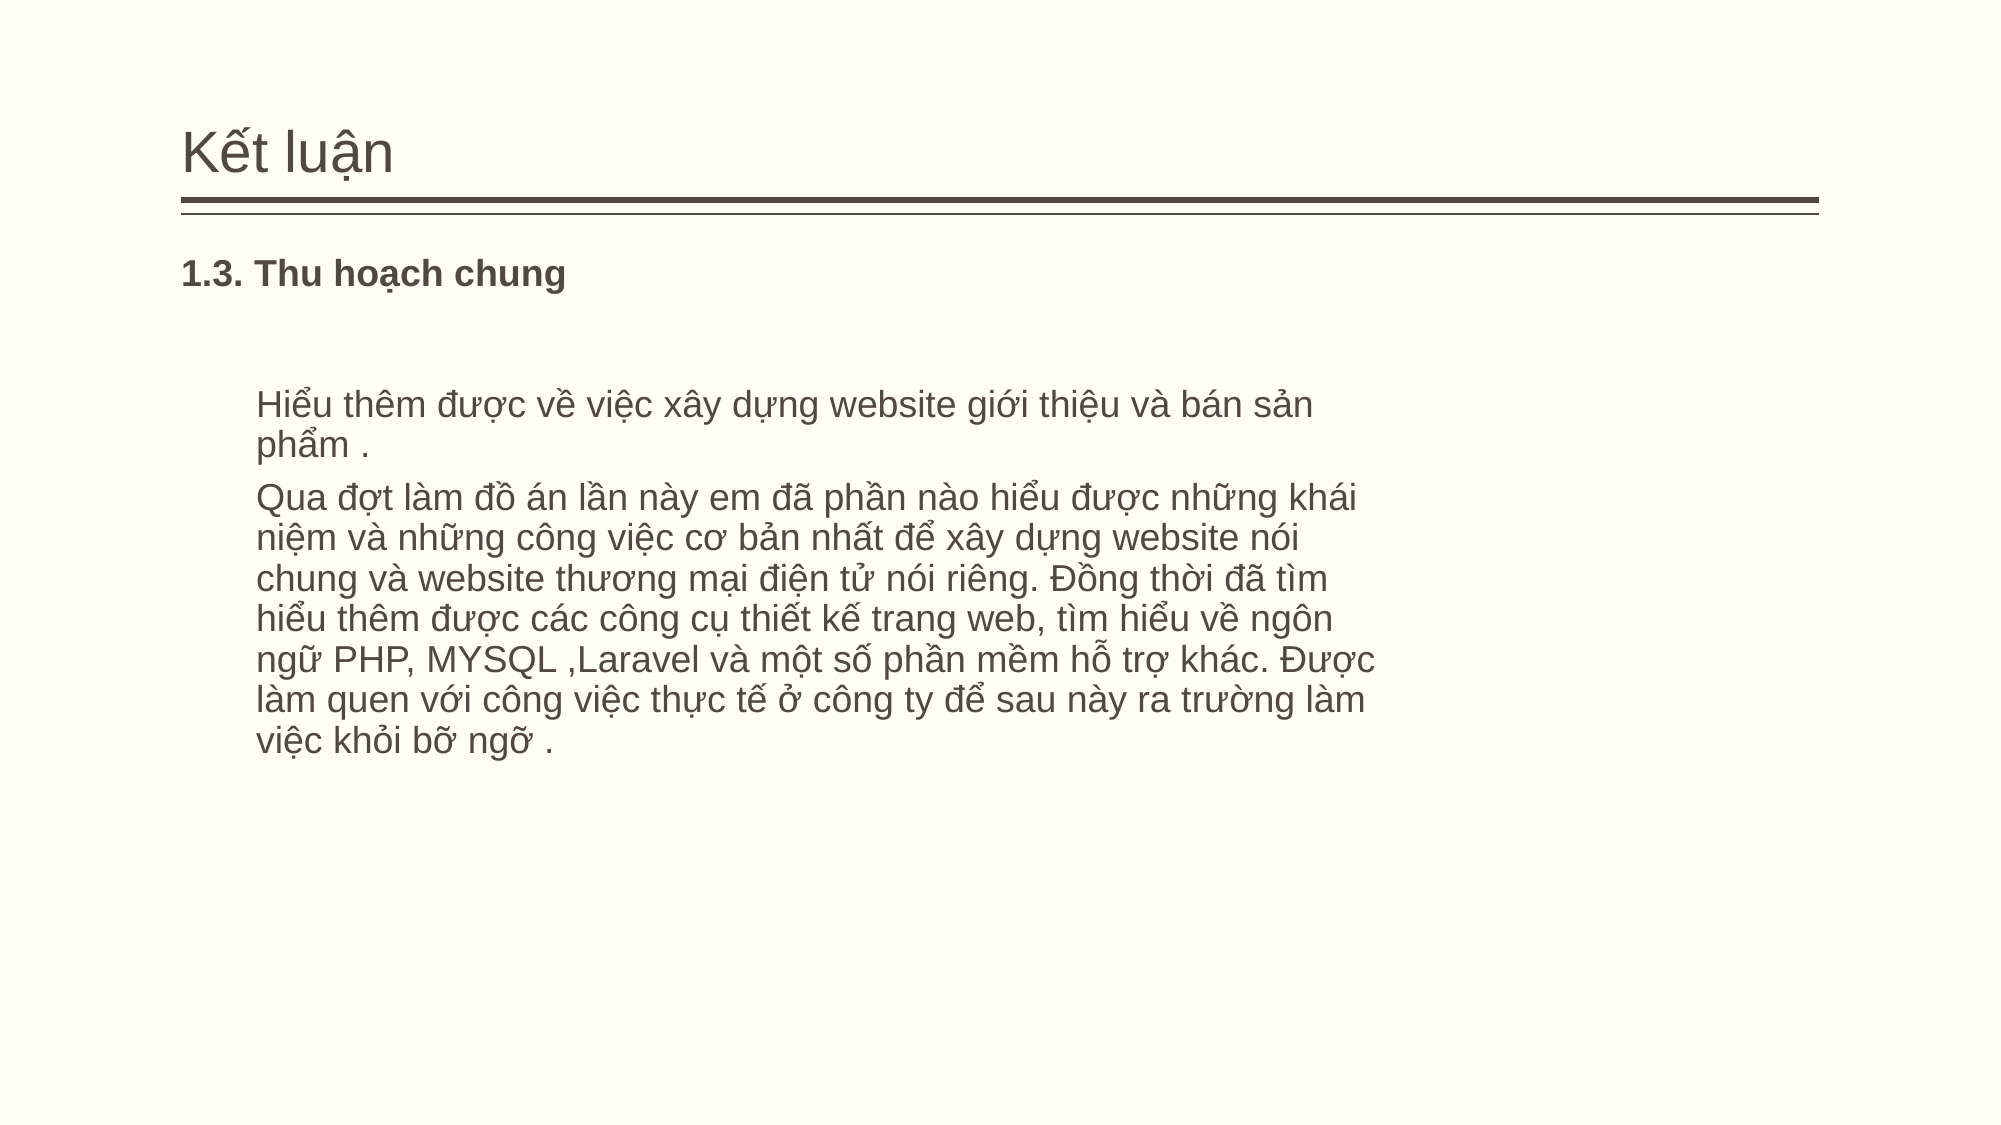

# Kết luận
1.3. Thu hoạch chung

Hiểu thêm được về việc xây dựng website giới thiệu và bán sản phẩm .
Qua đợt làm đồ án lần này em đã phần nào hiểu được những khái niệm và những công việc cơ bản nhất để xây dựng website nói chung và website thương mại điện tử nói riêng. Đồng thời đã tìm hiểu thêm được các công cụ thiết kế trang web, tìm hiểu về ngôn ngữ PHP, MYSQL ,Laravel và một số phần mềm hỗ trợ khác. Được làm quen với công việc thực tế ở công ty để sau này ra trường làm việc khỏi bỡ ngỡ .